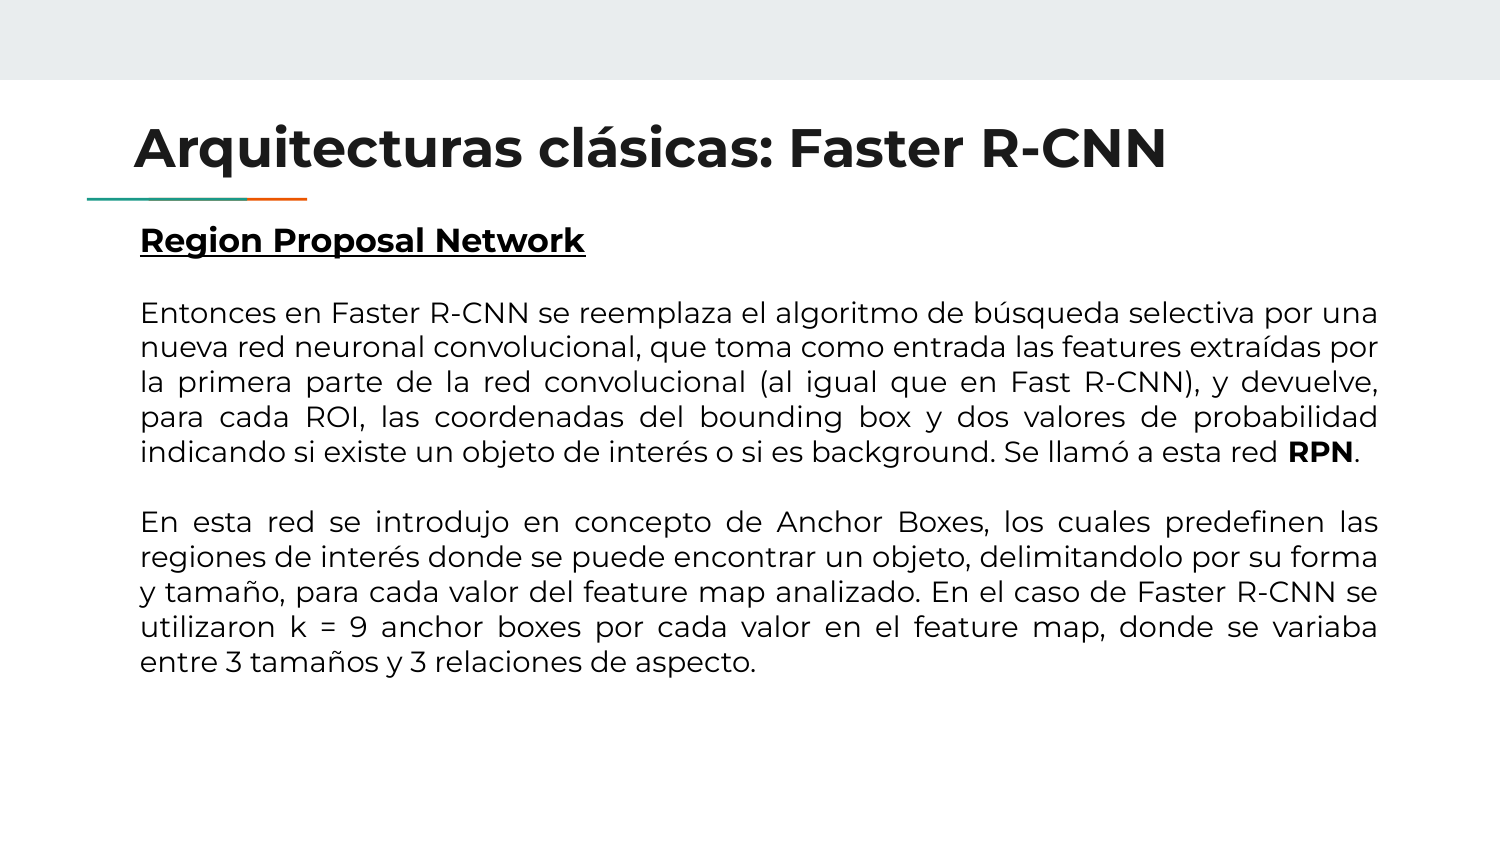

# Arquitecturas clásicas: Faster R-CNN

Region Proposal Network

Entonces en Faster R-CNN se reemplaza el algoritmo de búsqueda selectiva por una nueva red neuronal convolucional, que toma como entrada las features extraídas por la primera parte de la red convolucional (al igual que en Fast R-CNN), y devuelve, para cada ROI, las coordenadas del bounding box y dos valores de probabilidad indicando si existe un objeto de interés o si es background. Se llamó a esta red RPN.

En esta red se introdujo en concepto de Anchor Boxes, los cuales predefinen las regiones de interés donde se puede encontrar un objeto, delimitandolo por su forma y tamaño, para cada valor del feature map analizado. En el caso de Faster R-CNN se utilizaron k = 9 anchor boxes por cada valor en el feature map, donde se variaba entre 3 tamaños y 3 relaciones de aspecto.